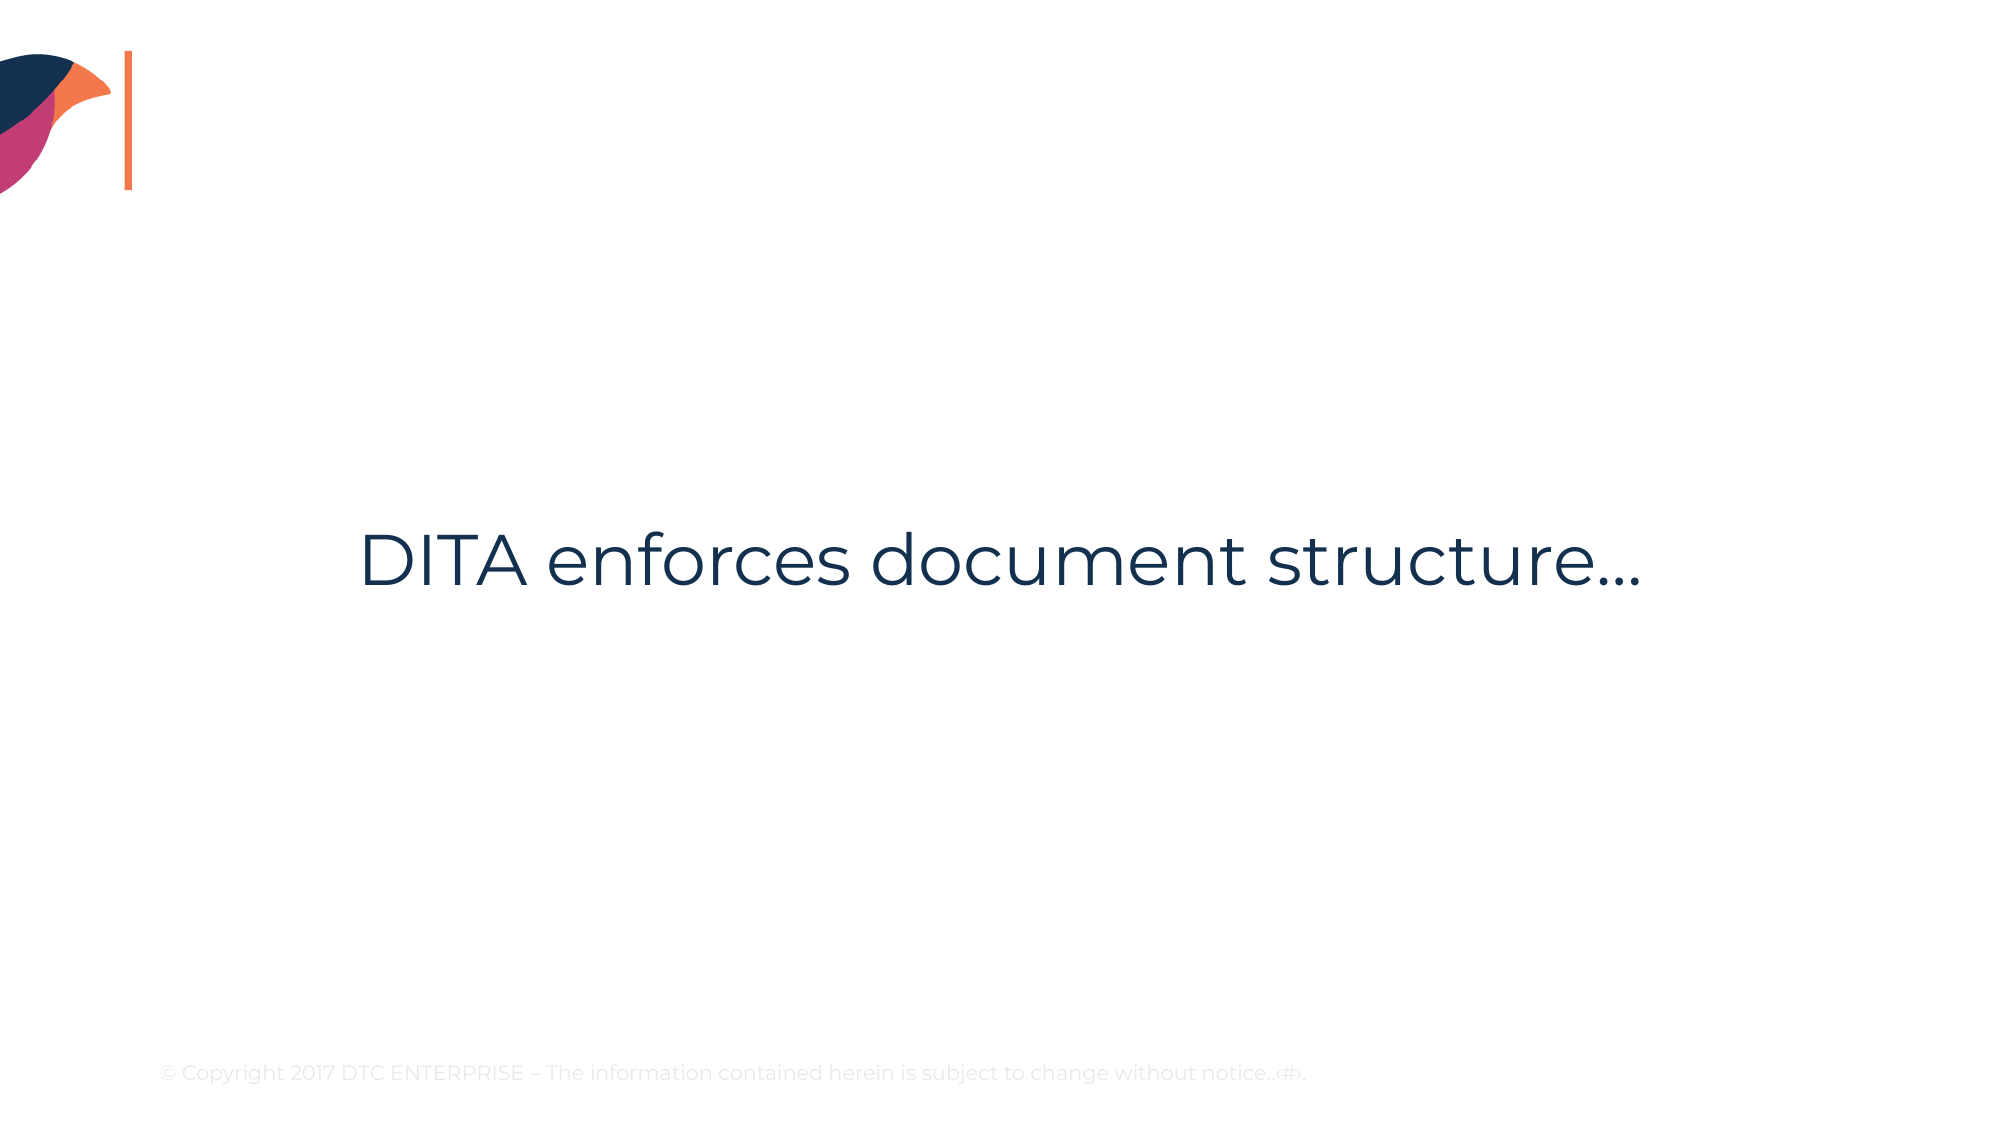

DITA enforces document structure…
© Copyright 2017 DTC ENTERPRISE – The information contained herein is subject to change without notice.				.‹#›.